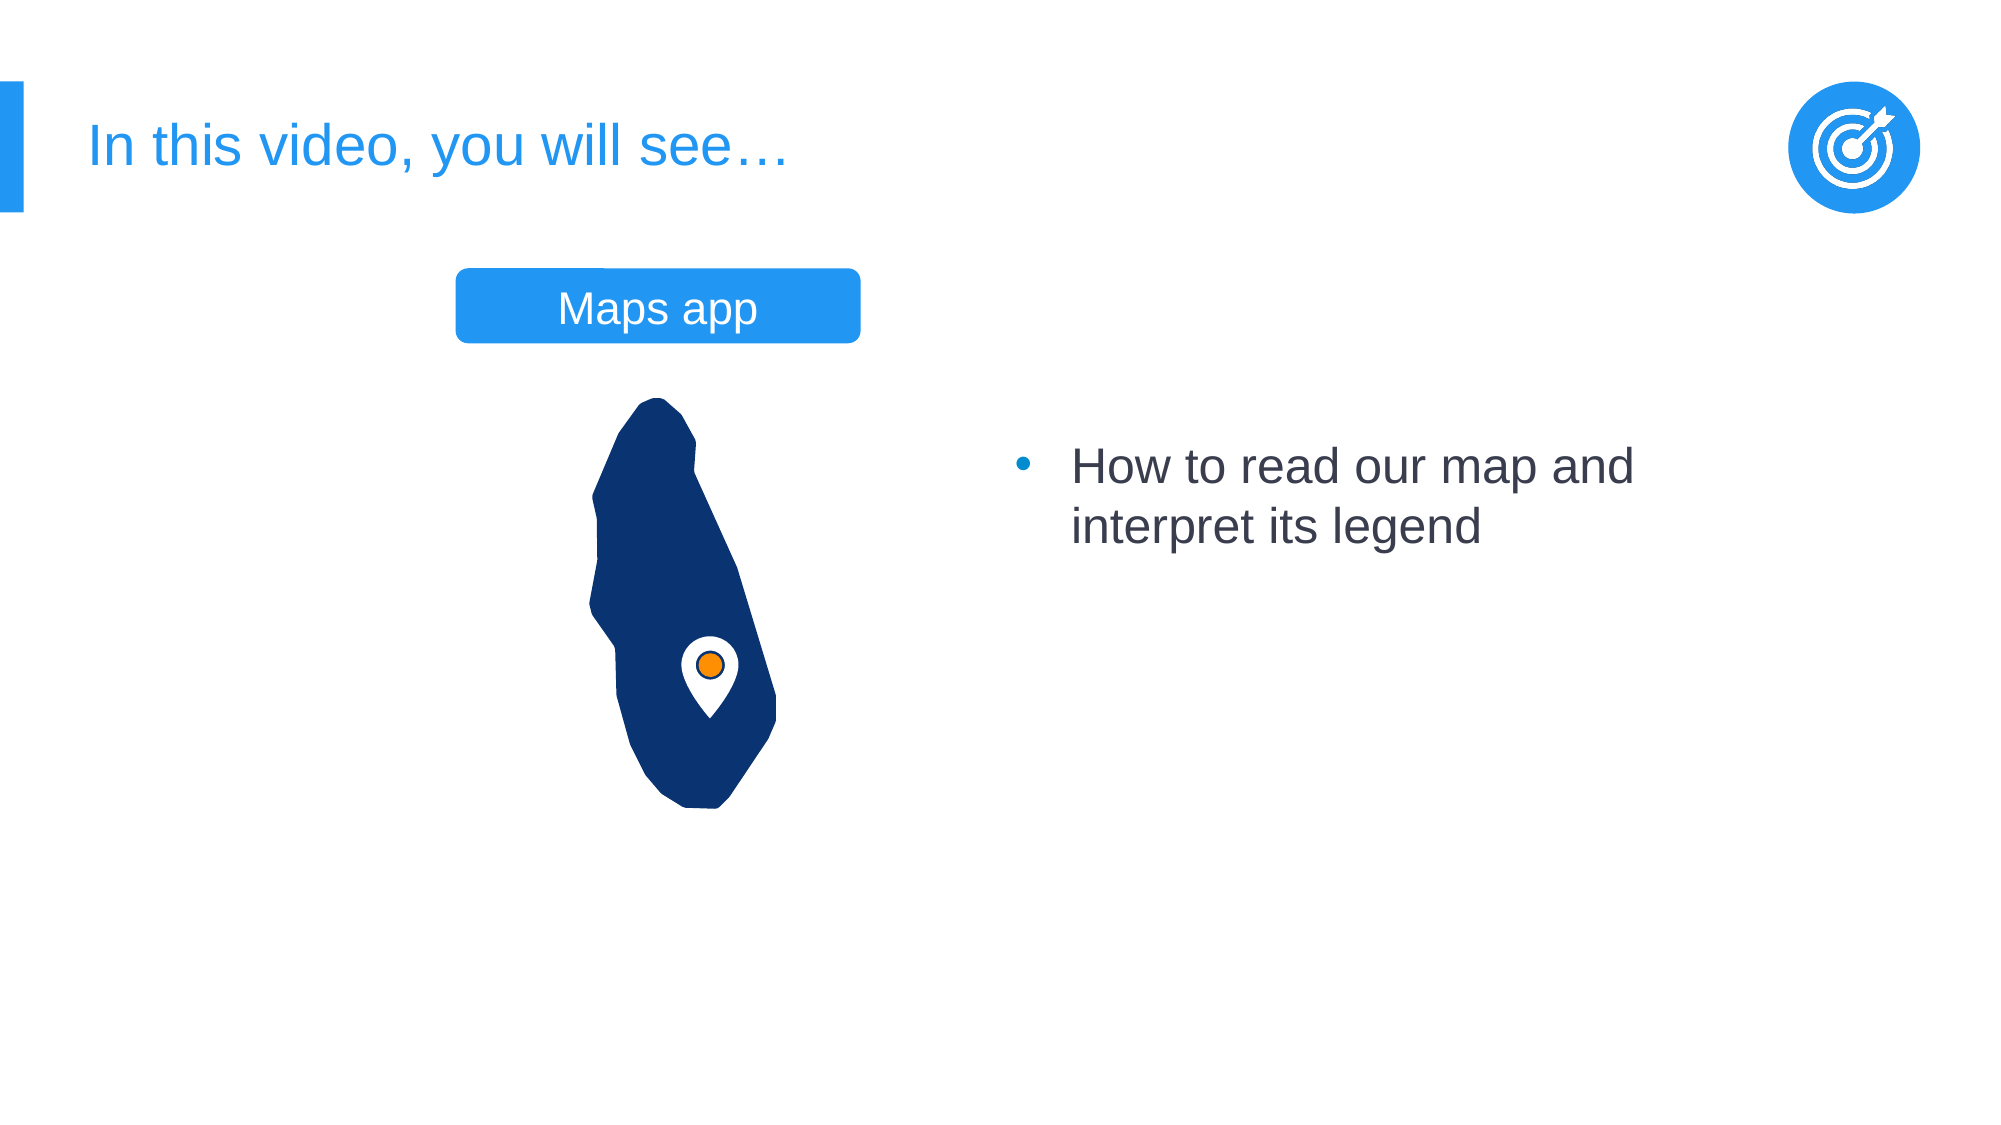

# In this video, you will see…
Maps app

How to read our map and interpret its legend